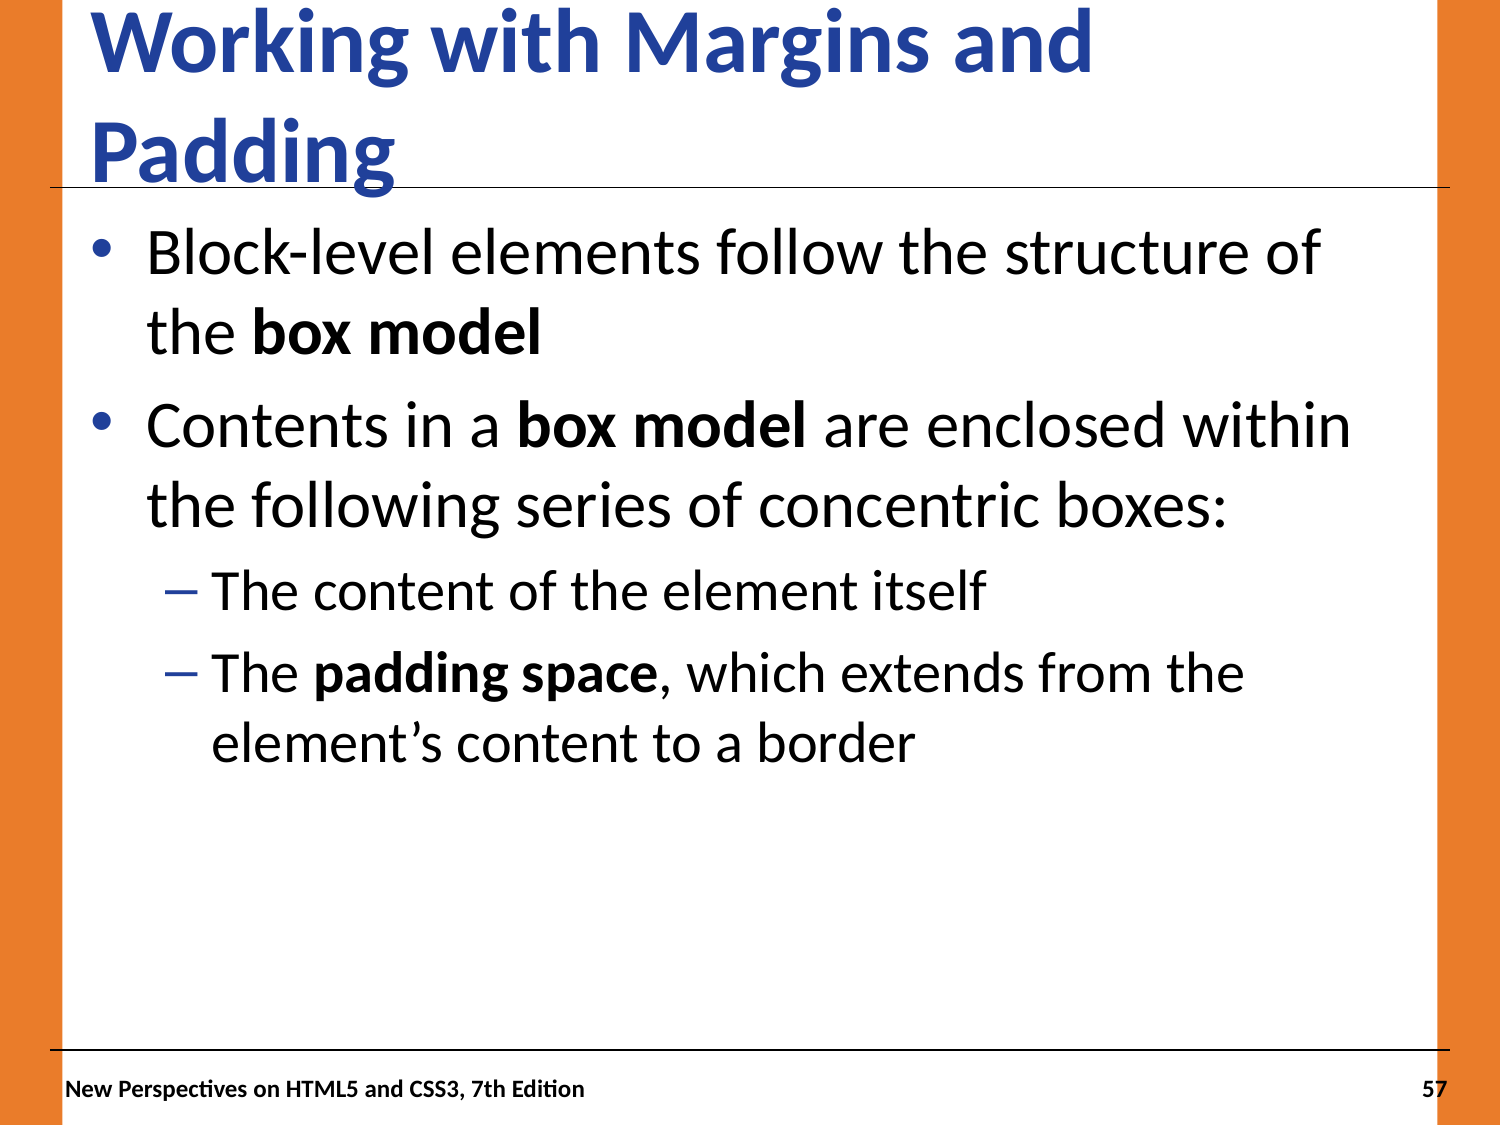

# Working with Margins and Padding
Block-level elements follow the structure of the box model
Contents in a box model are enclosed within the following series of concentric boxes:
The content of the element itself
The padding space, which extends from the element’s content to a border
New Perspectives on HTML5 and CSS3, 7th Edition
57